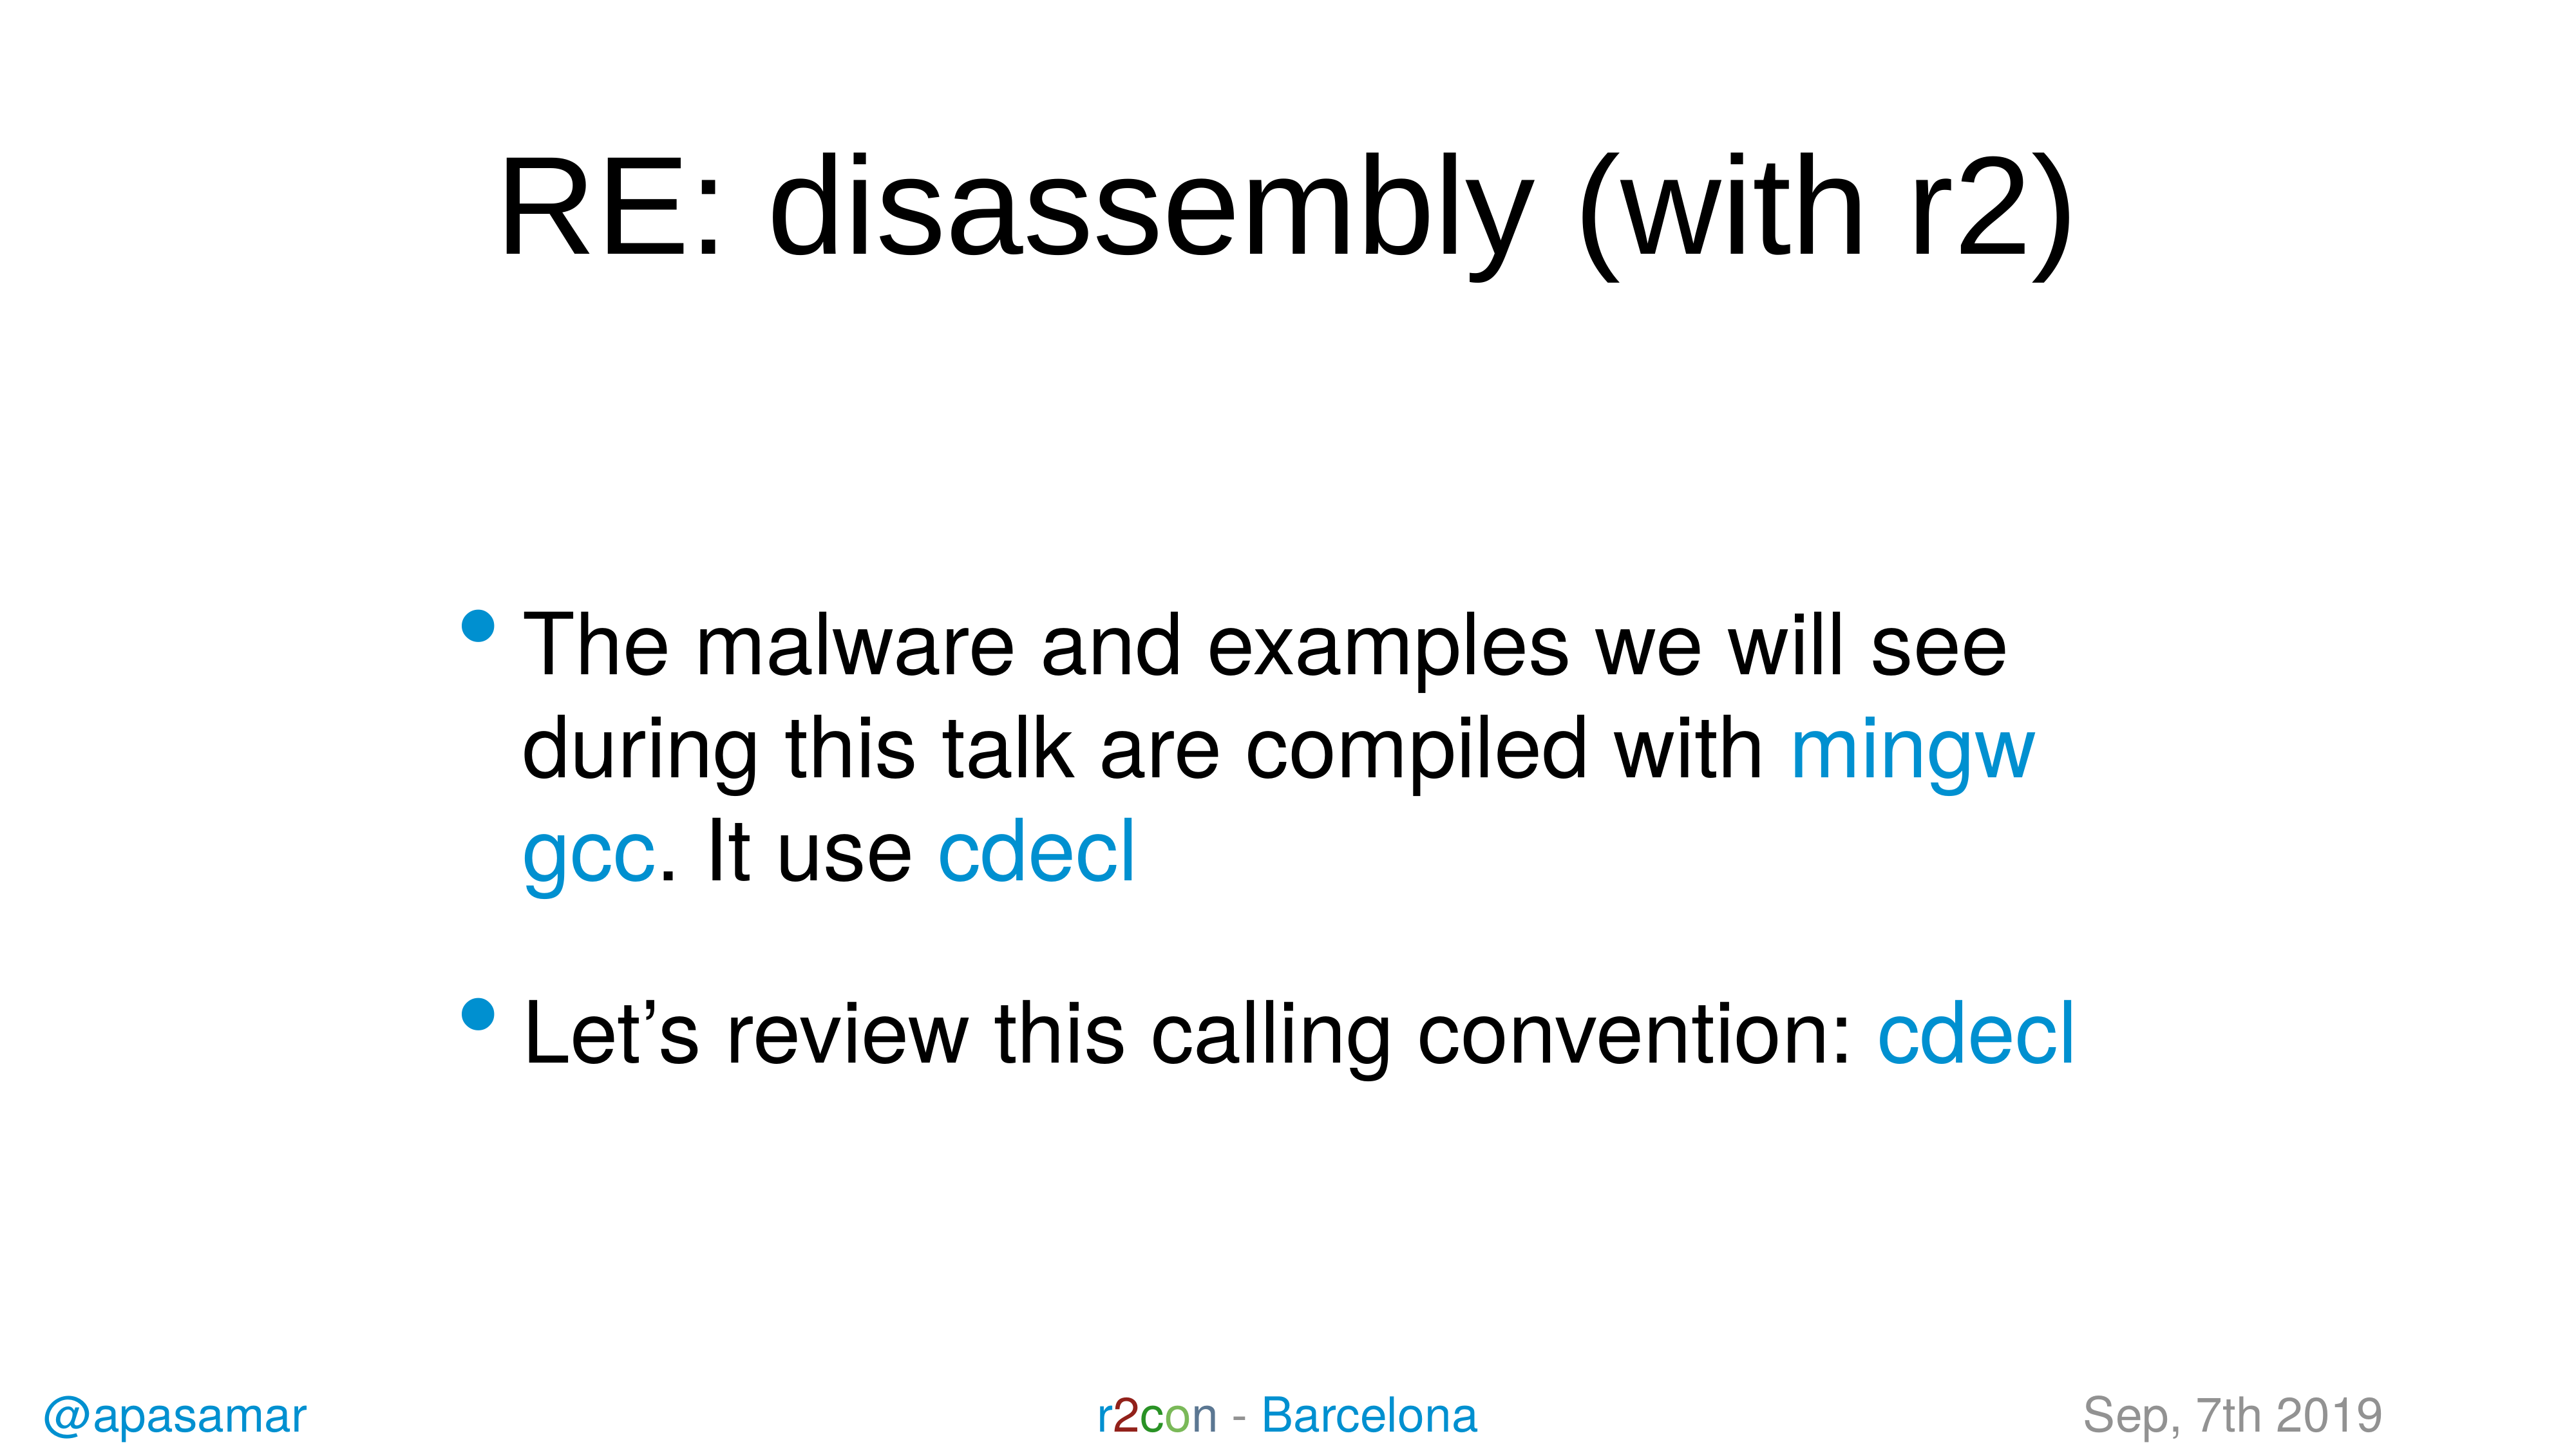

# RE: disassembly (with r2)
The malware and examples we will see during this talk are compiled with mingw gcc. It use cdecl
Let’s review this calling convention: cdecl
55